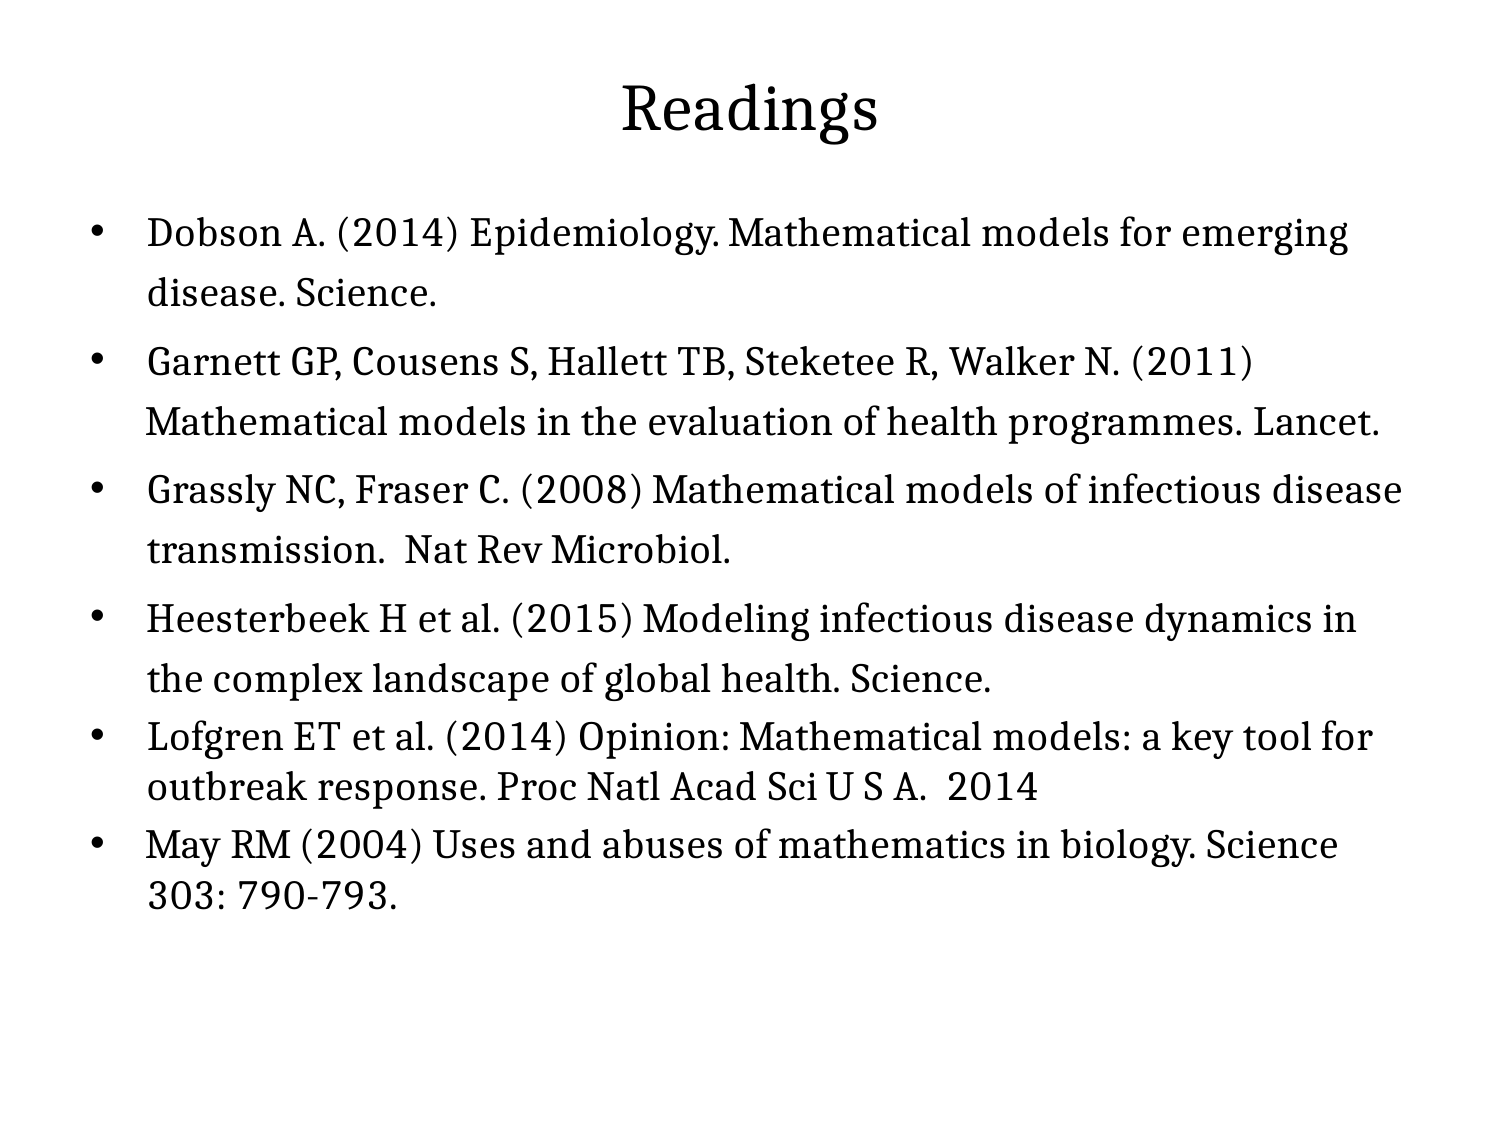

# Readings
Dobson A. (2014) Epidemiology. Mathematical models for emerging disease. Science.
Garnett GP, Cousens S, Hallett TB, Steketee R, Walker N. (2011) Mathematical models in the evaluation of health programmes. Lancet.
Grassly NC, Fraser C. (2008) Mathematical models of infectious disease transmission.  Nat Rev Microbiol.
Heesterbeek H et al. (2015) Modeling infectious disease dynamics in the complex landscape of global health. Science.
Lofgren ET et al. (2014) Opinion: Mathematical models: a key tool for outbreak response. Proc Natl Acad Sci U S A.  2014
May RM (2004) Uses and abuses of mathematics in biology. Science 303: 790-793.